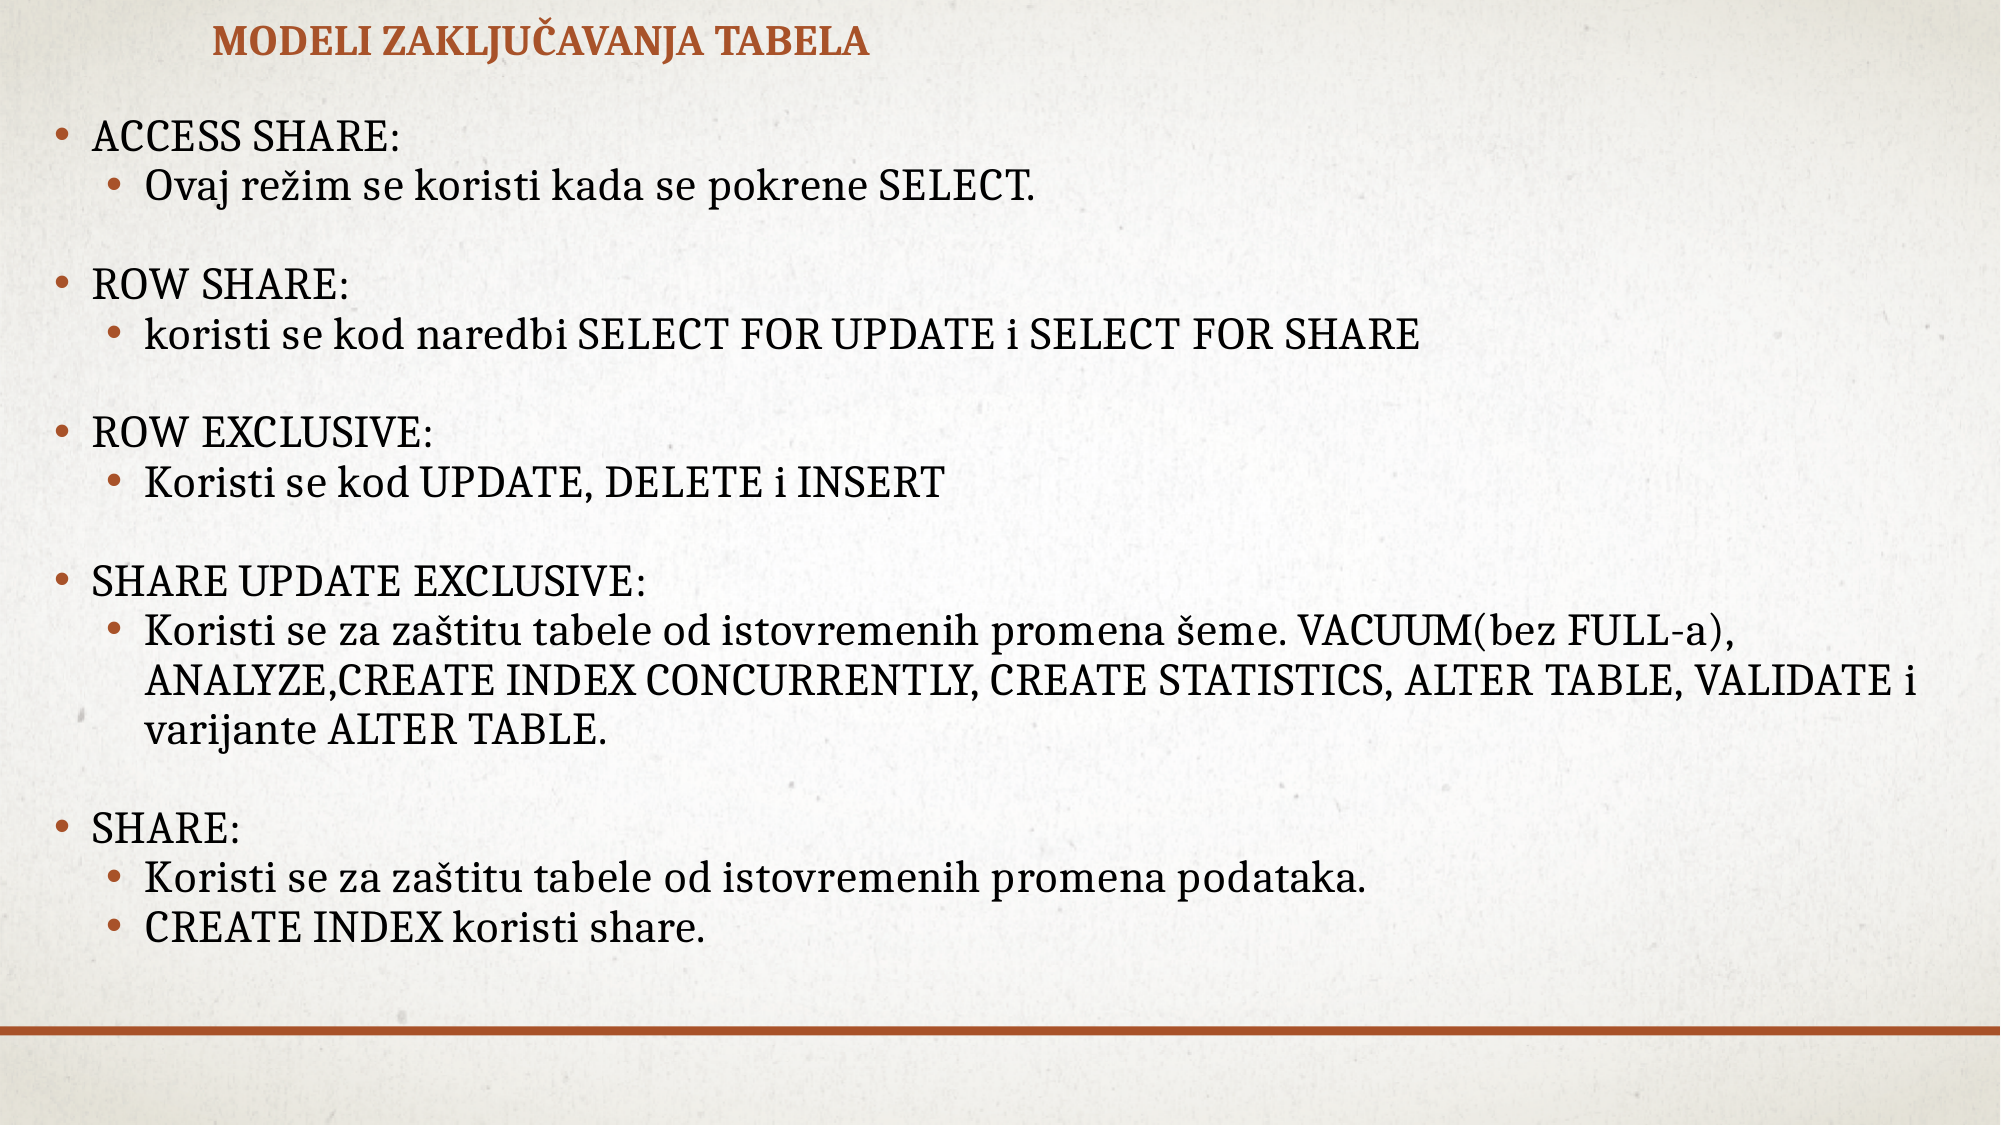

# Modeli zaključavanja Tabela
ACCESS SHARE:
Ovaj režim se koristi kada se pokrene SELECT.

ROW SHARE:
koristi se kod naredbi SELECT FOR UPDATE i SELECT FOR SHARE

ROW EXCLUSIVE:
Koristi se kod UPDATE, DELETE i INSERT

SHARE UPDATE EXCLUSIVE:
Koristi se za zaštitu tabele od istovremenih promena šeme. VACUUM(bez FULL-a),  ANALYZE,CREATE INDEX CONCURRENTLY, CREATE STATISTICS, ALTER TABLE, VALIDATE i varijante ALTER TABLE.

SHARE:
Koristi se za zaštitu tabele od istovremenih promena podataka.
CREATE INDEX koristi share.